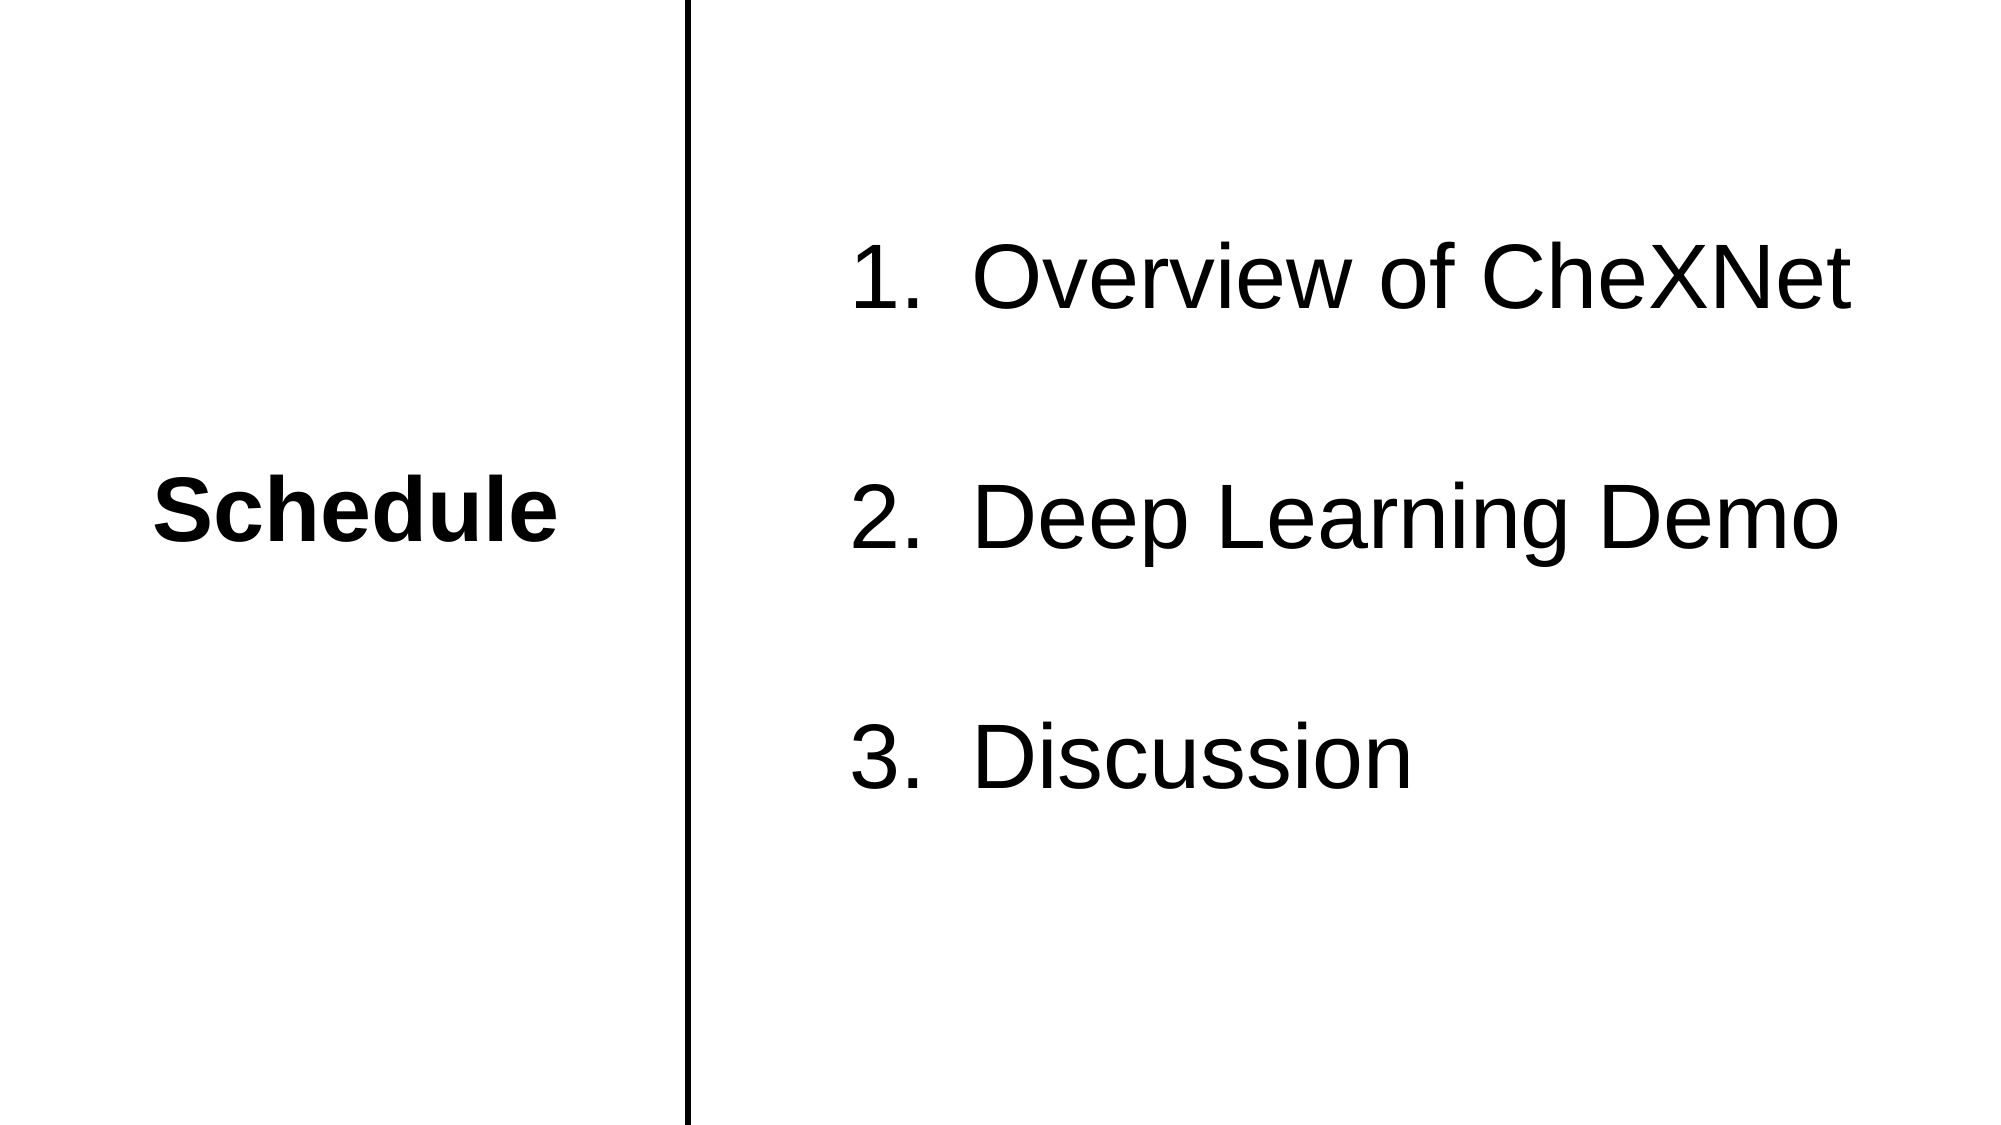

# Schedule
Overview of CheXNet

Deep Learning Demo

Discussion